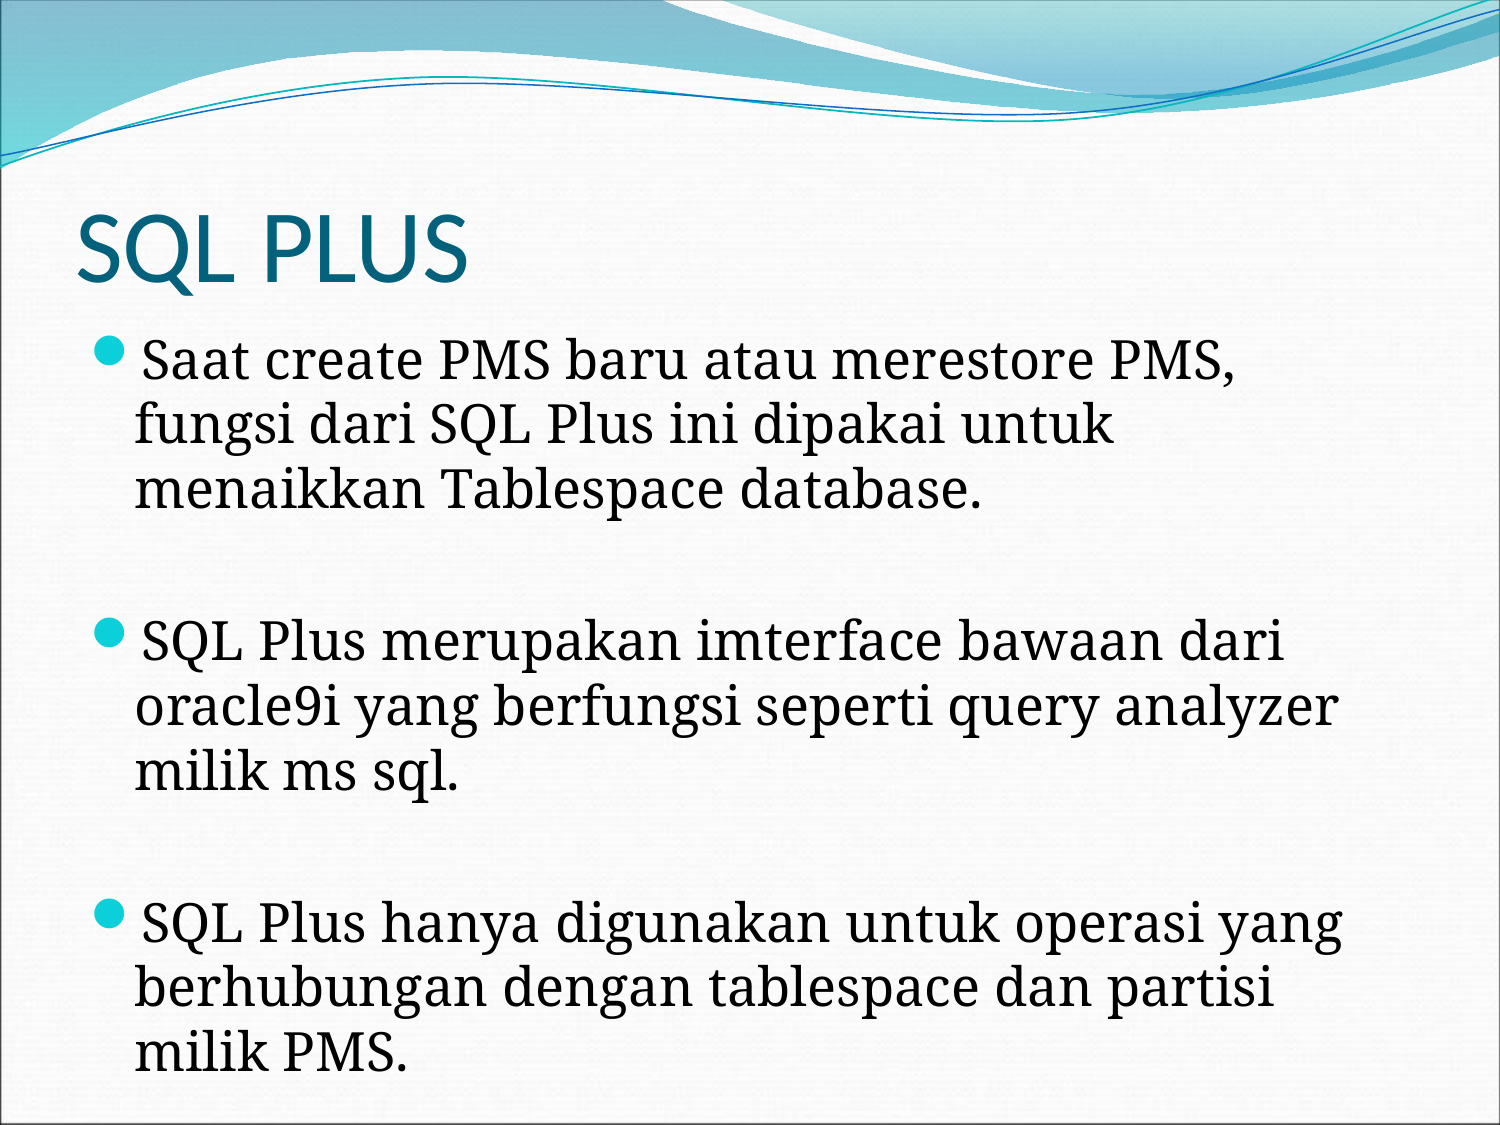

# SQL PLUS
Saat create PMS baru atau merestore PMS, fungsi dari SQL Plus ini dipakai untuk menaikkan Tablespace database.

SQL Plus merupakan imterface bawaan dari oracle9i yang berfungsi seperti query analyzer milik ms sql.

SQL Plus hanya digunakan untuk operasi yang berhubungan dengan tablespace dan partisi milik PMS.